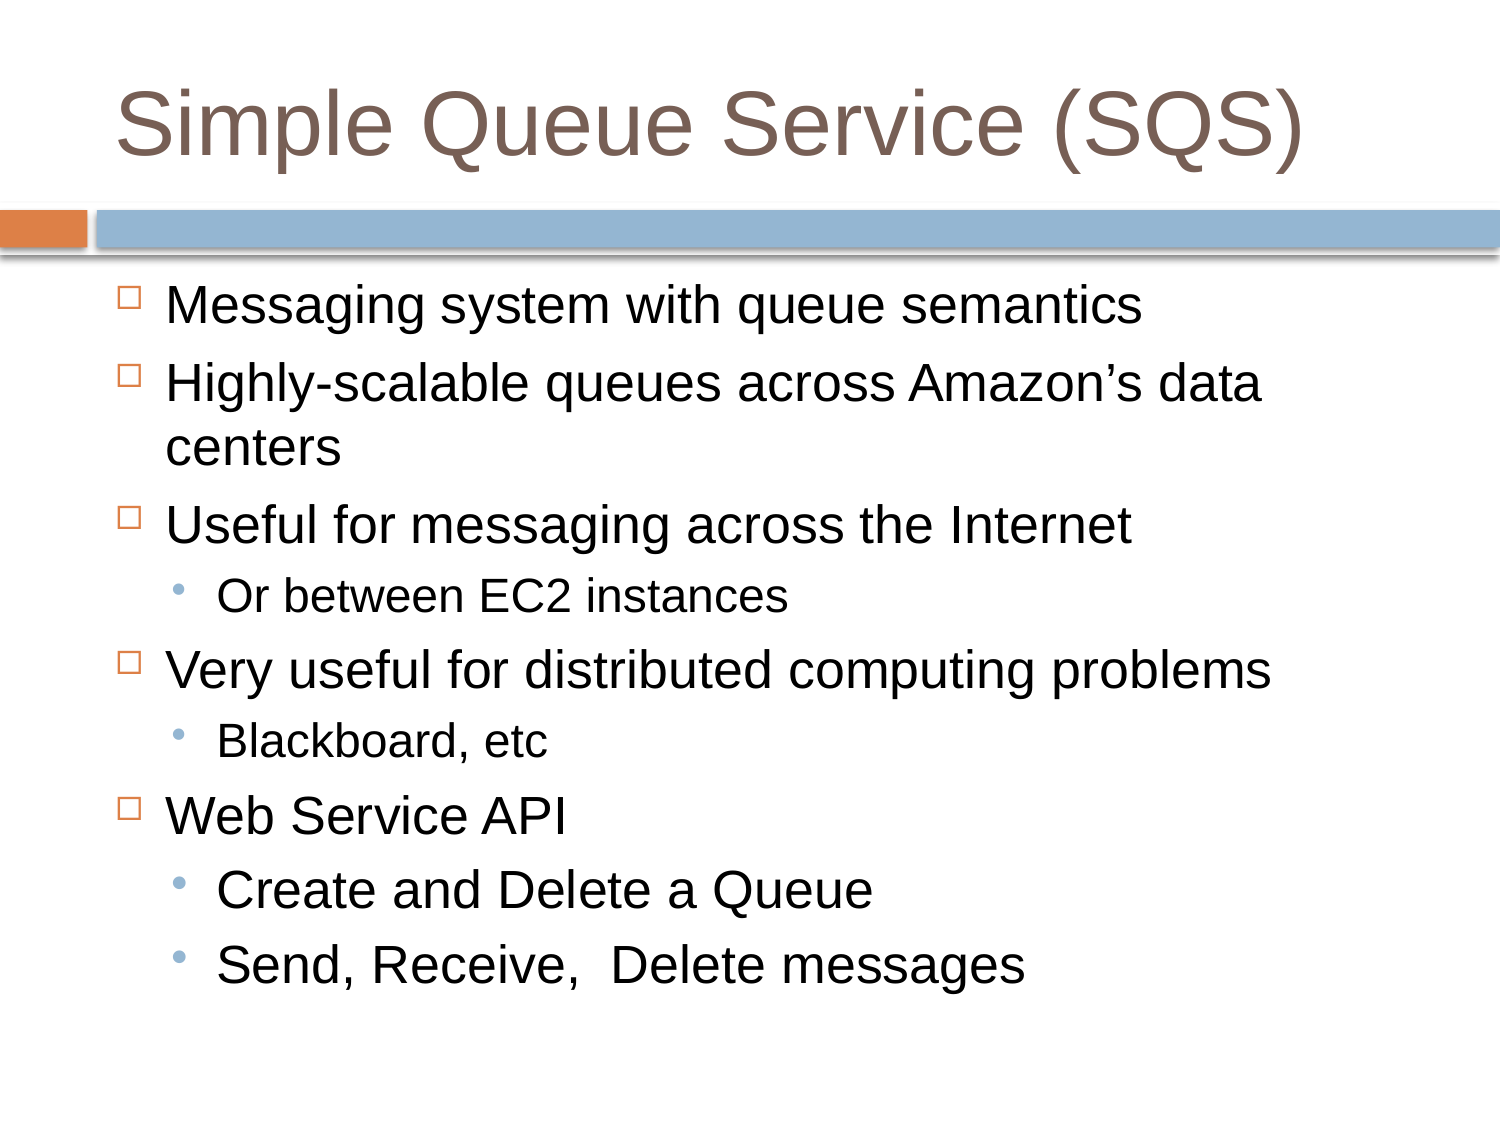

# Simple Queue Service (SQS)
Messaging system with queue semantics
Highly-scalable queues across Amazon’s data centers
Useful for messaging across the Internet
Or between EC2 instances
Very useful for distributed computing problems
Blackboard, etc
Web Service API
Create and Delete a Queue
Send, Receive,  Delete messages